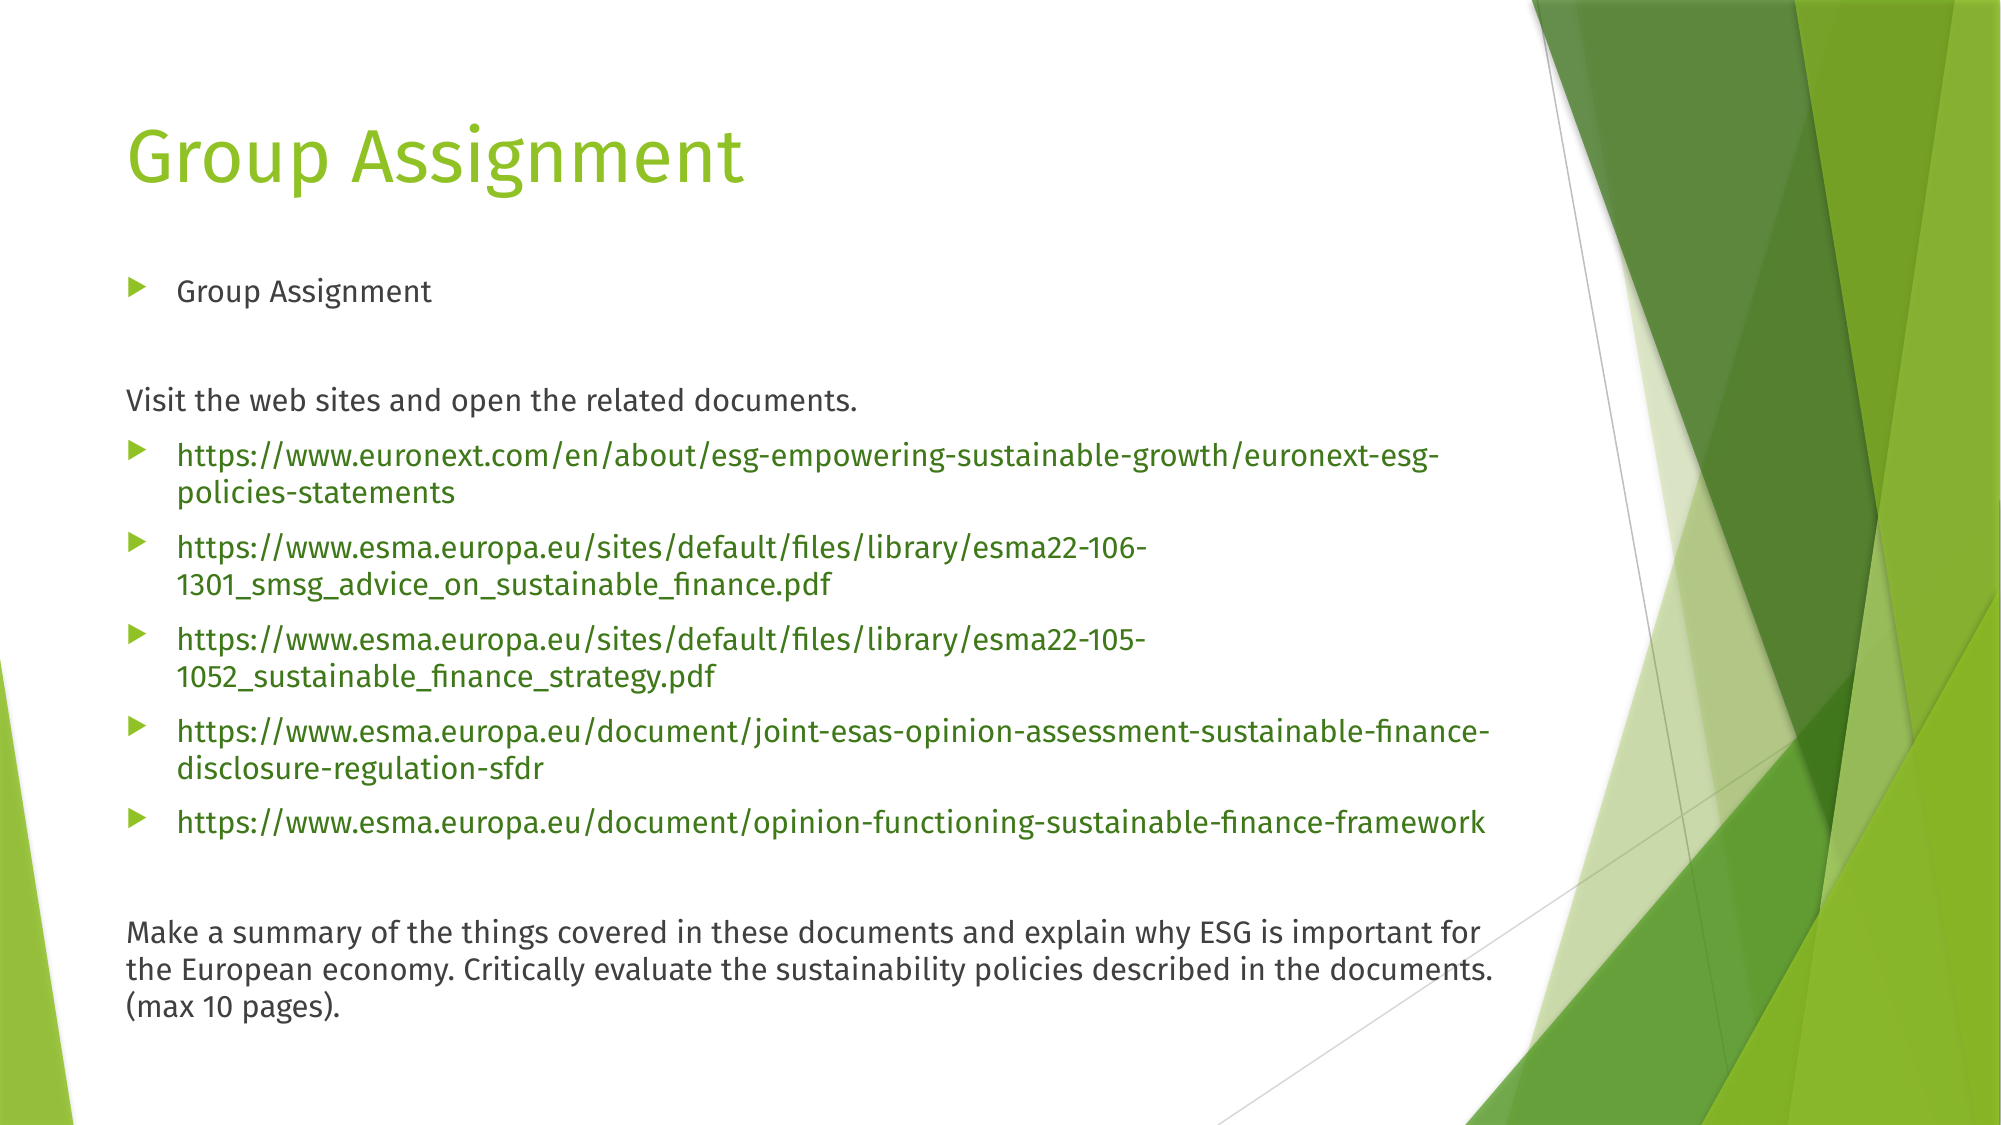

# Group Assignment
Group Assignment

Visit the web sites and open the related documents.
https://www.euronext.com/en/about/esg-empowering-sustainable-growth/euronext-esg-policies-statements
https://www.esma.europa.eu/sites/default/files/library/esma22-106-1301_smsg_advice_on_sustainable_finance.pdf
https://www.esma.europa.eu/sites/default/files/library/esma22-105-1052_sustainable_finance_strategy.pdf
https://www.esma.europa.eu/document/joint-esas-opinion-assessment-sustainable-finance-disclosure-regulation-sfdr
https://www.esma.europa.eu/document/opinion-functioning-sustainable-finance-framework

Make a summary of the things covered in these documents and explain why ESG is important for the European economy. Critically evaluate the sustainability policies described in the documents. (max 10 pages).